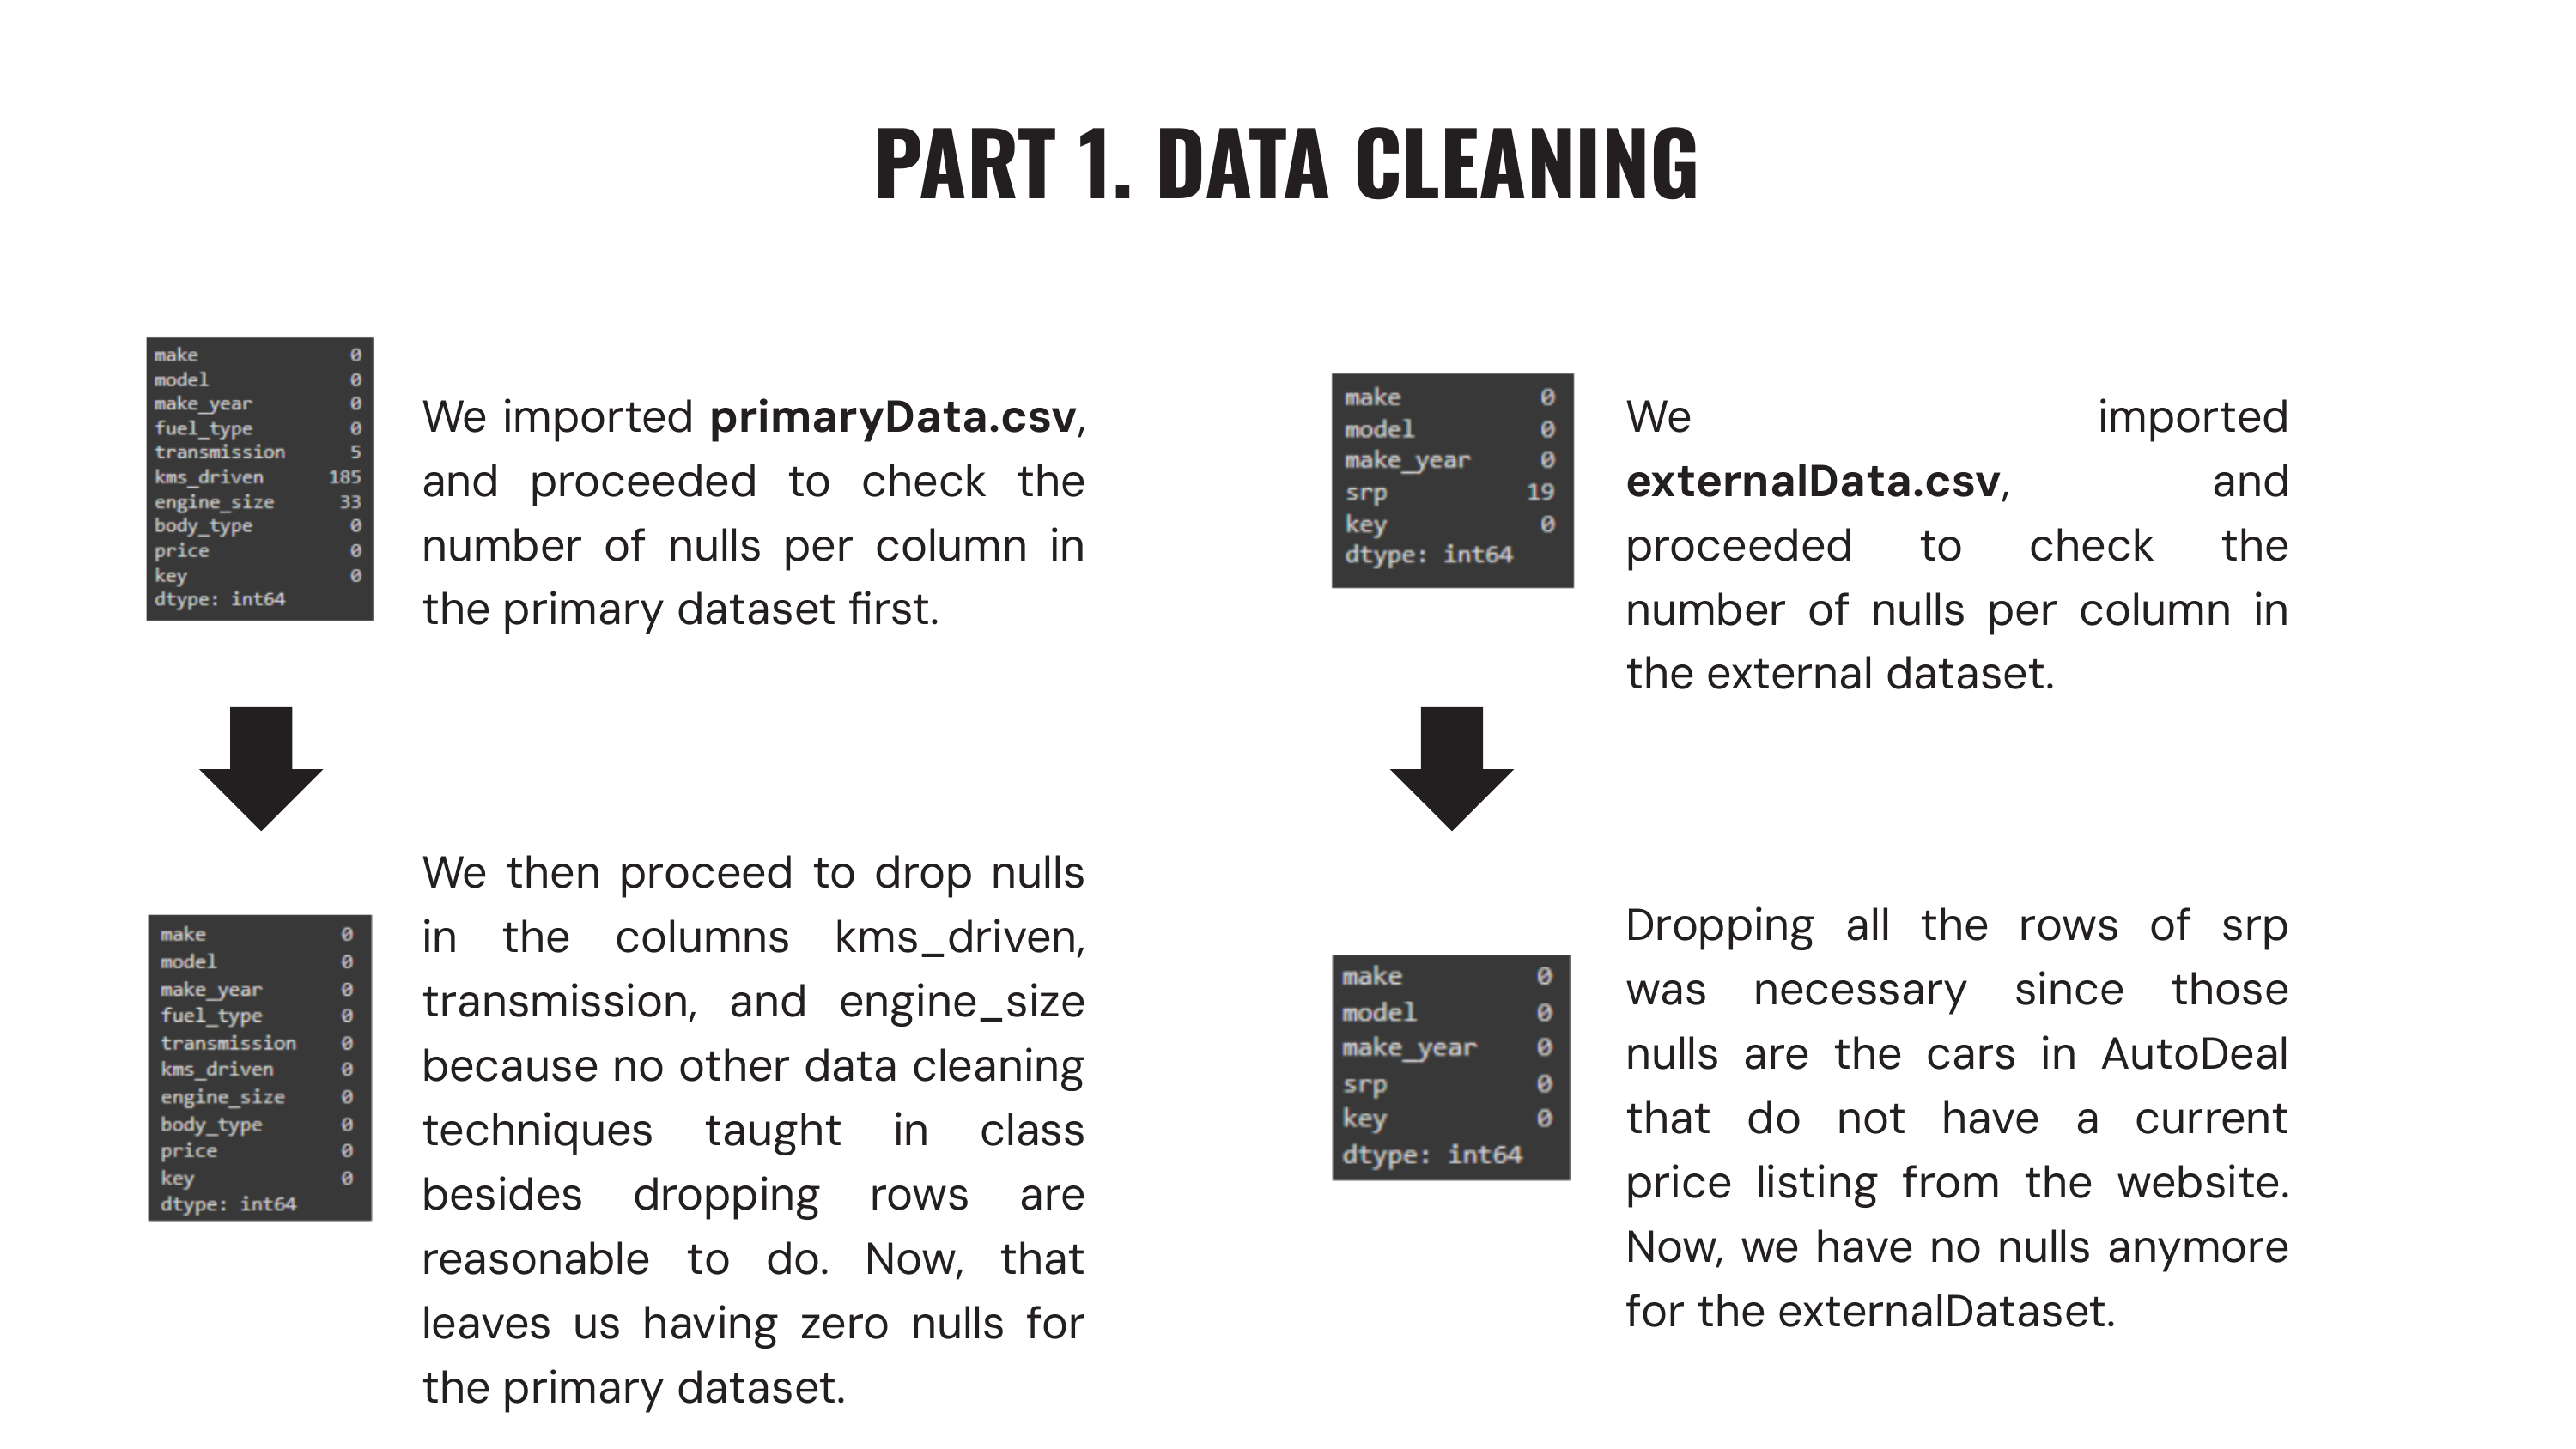

PART 1. DATA CLEANING

We imported primaryData.csv, and proceeded to check the number of nulls per column in the primary dataset first.
We imported externalData.csv, and proceeded to check the number of nulls per column in the external dataset.

We then proceed to drop nulls in the columns kms_driven, transmission, and engine_size because no other data cleaning techniques taught in class besides dropping rows are reasonable to do. Now, that leaves us having zero nulls for the primary dataset.
Dropping all the rows of srp was necessary since those nulls are the cars in AutoDeal that do not have a current price listing from the website. Now, we have no nulls anymore for the externalDataset.